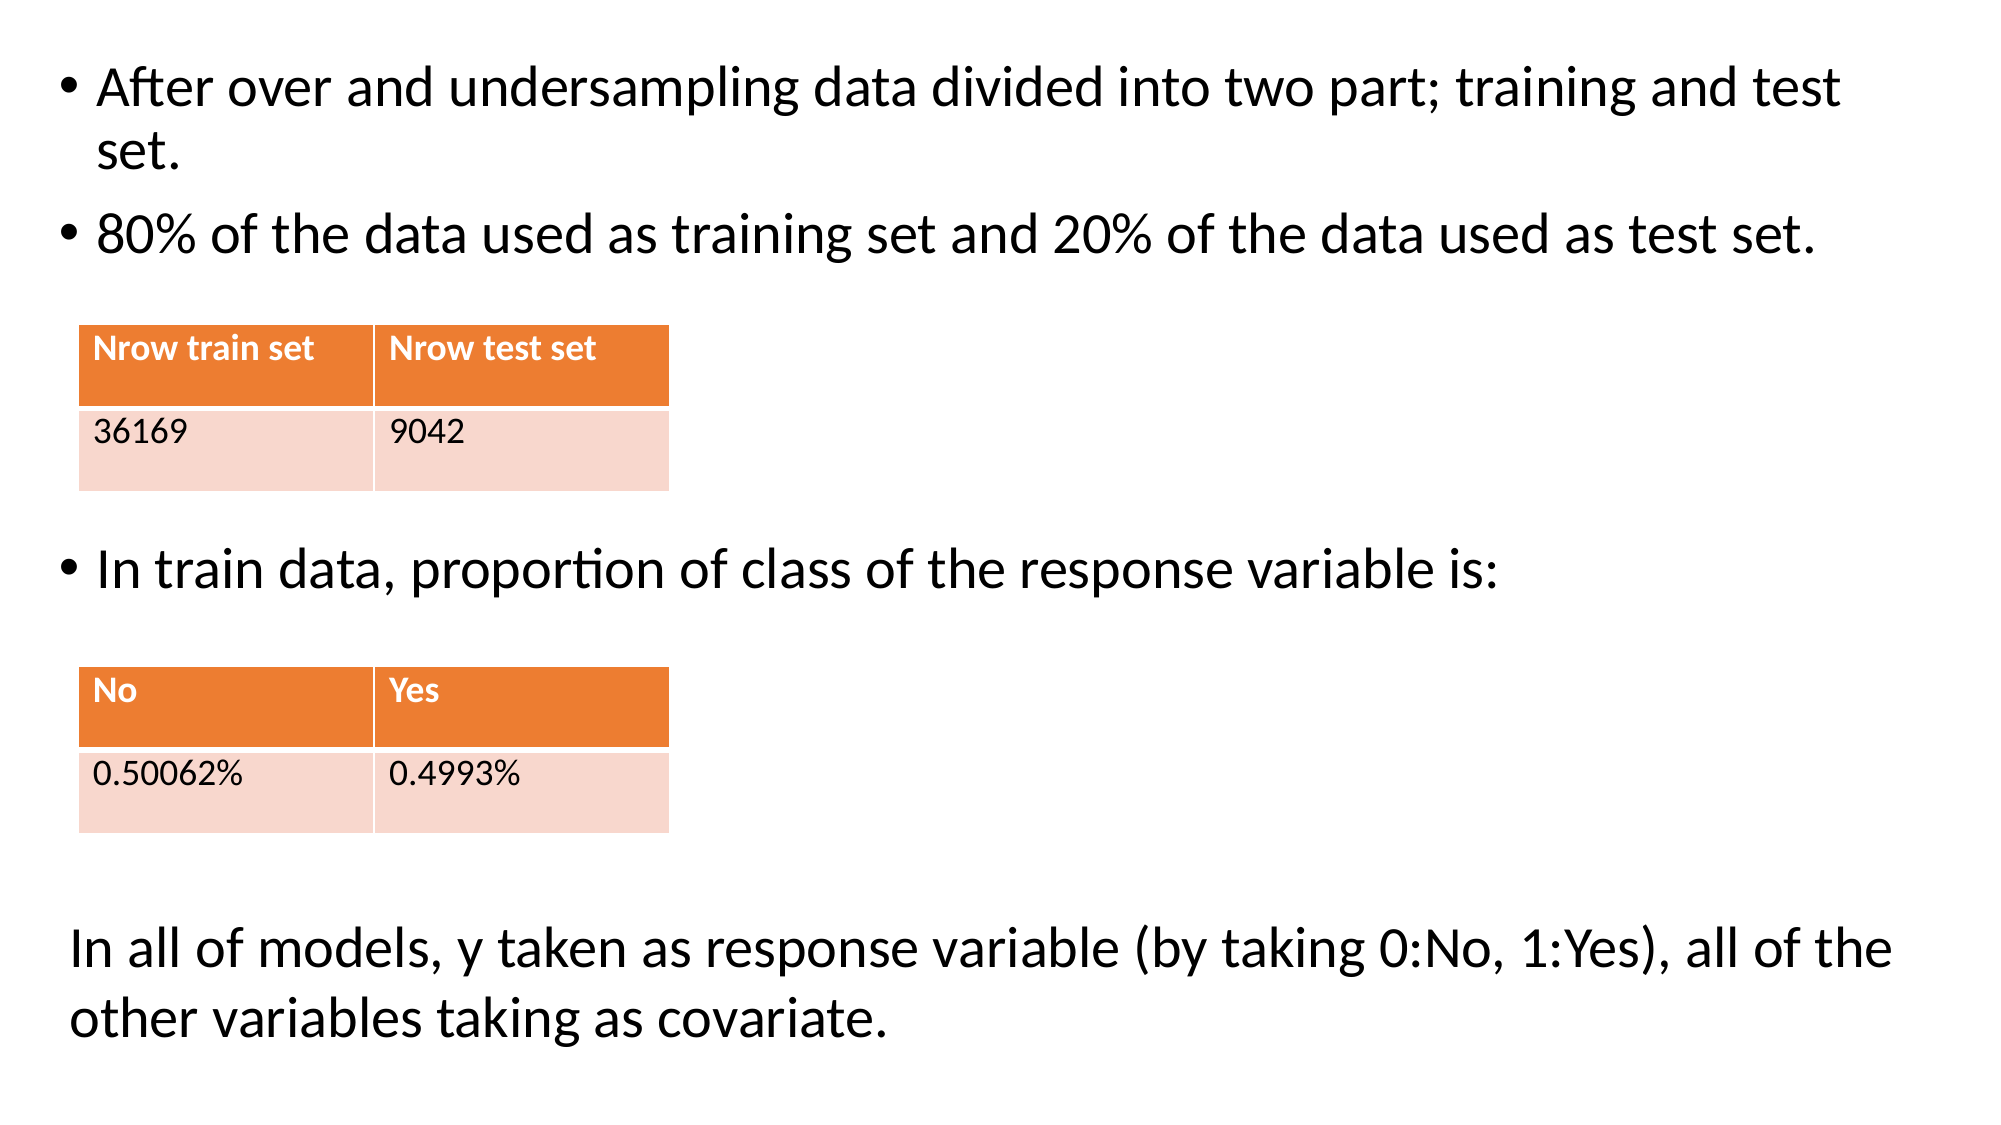

After over and undersampling data divided into two part; training and test set.
80% of the data used as training set and 20% of the data used as test set.

In train data, proportion of class of the response variable is:

| Nrow train set | Nrow test set |
| --- | --- |
| 36169 | 9042 |
| No | Yes |
| --- | --- |
| 0.50062% | 0.4993% |
In all of models, y taken as response variable (by taking 0:No, 1:Yes), all of the other variables taking as covariate.